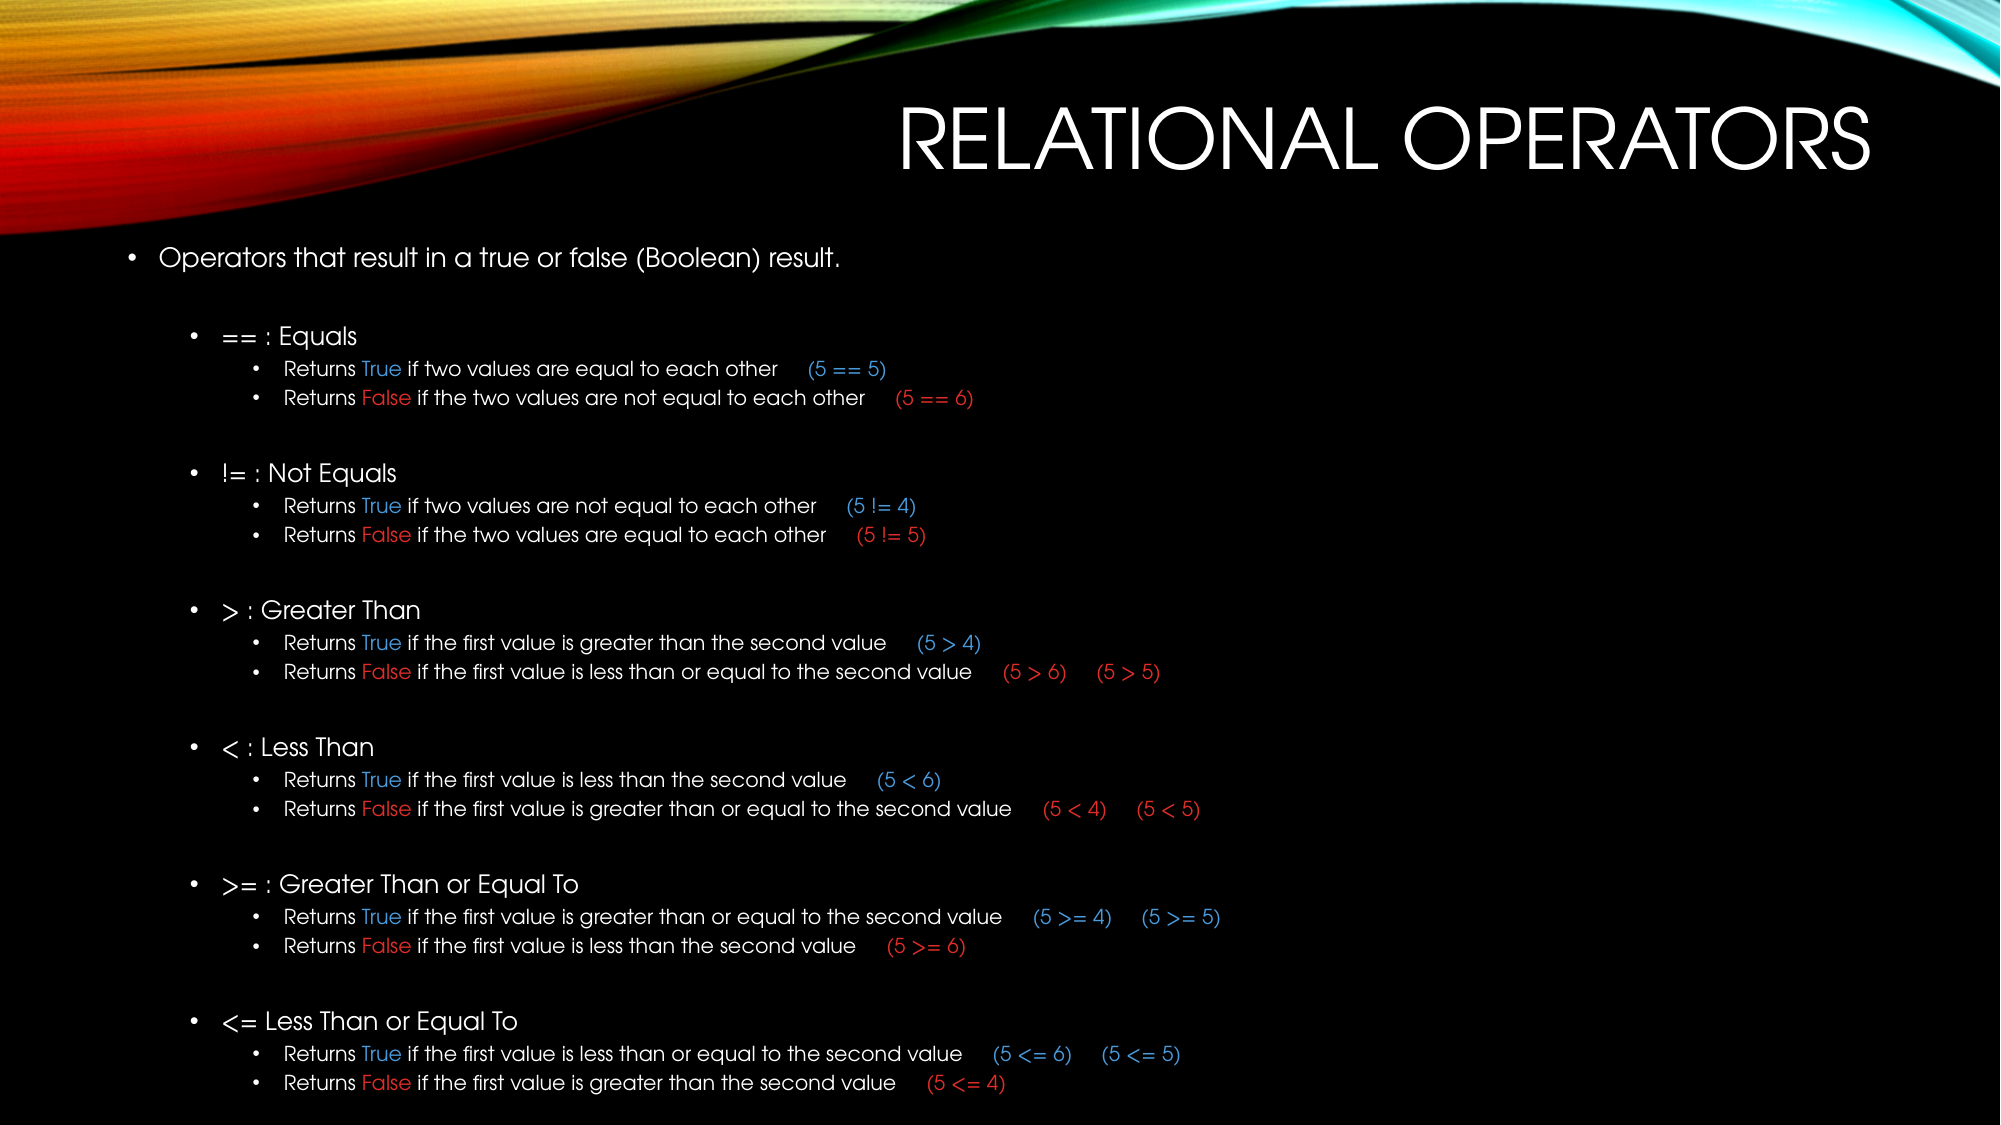

# Relational Operators
Operators that result in a true or false (Boolean) result.

== : Equals
Returns True if two values are equal to each other     (5 == 5)
Returns False if the two values are not equal to each other     (5 == 6)

!= : Not Equals
Returns True if two values are not equal to each other     (5 != 4)
Returns False if the two values are equal to each other     (5 != 5)

> : Greater Than
Returns True if the first value is greater than the second value     (5 > 4)
Returns False if the first value is less than or equal to the second value     (5 > 6)     (5 > 5)

< : Less Than
Returns True if the first value is less than the second value     (5 < 6)
Returns False if the first value is greater than or equal to the second value     (5 < 4)     (5 < 5)

>= : Greater Than or Equal To
Returns True if the first value is greater than or equal to the second value     (5 >= 4)     (5 >= 5)
Returns False if the first value is less than the second value     (5 >= 6)

<= Less Than or Equal To
Returns True if the first value is less than or equal to the second value     (5 <= 6)     (5 <= 5)
Returns False if the first value is greater than the second value     (5 <= 4)